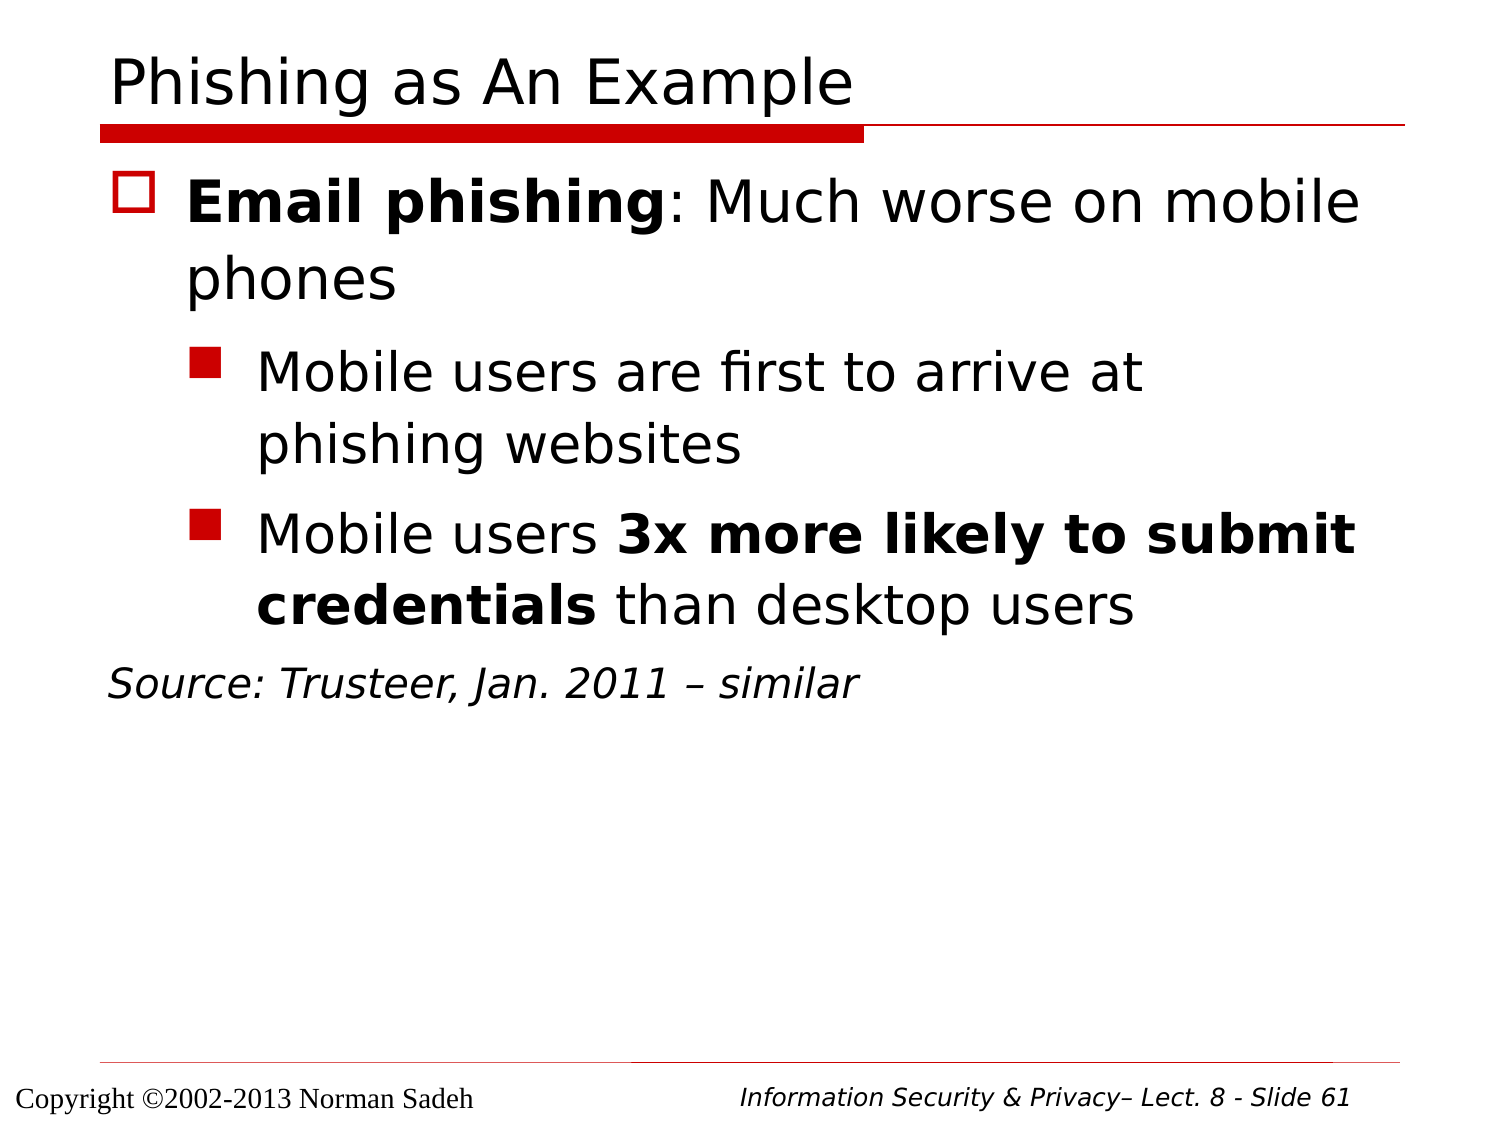

# Phishing as An Example
Email phishing: Much worse on mobile phones
Mobile users are first to arrive at phishing websites
Mobile users 3x more likely to submit credentials than desktop users
Source: Trusteer, Jan. 2011 – similar